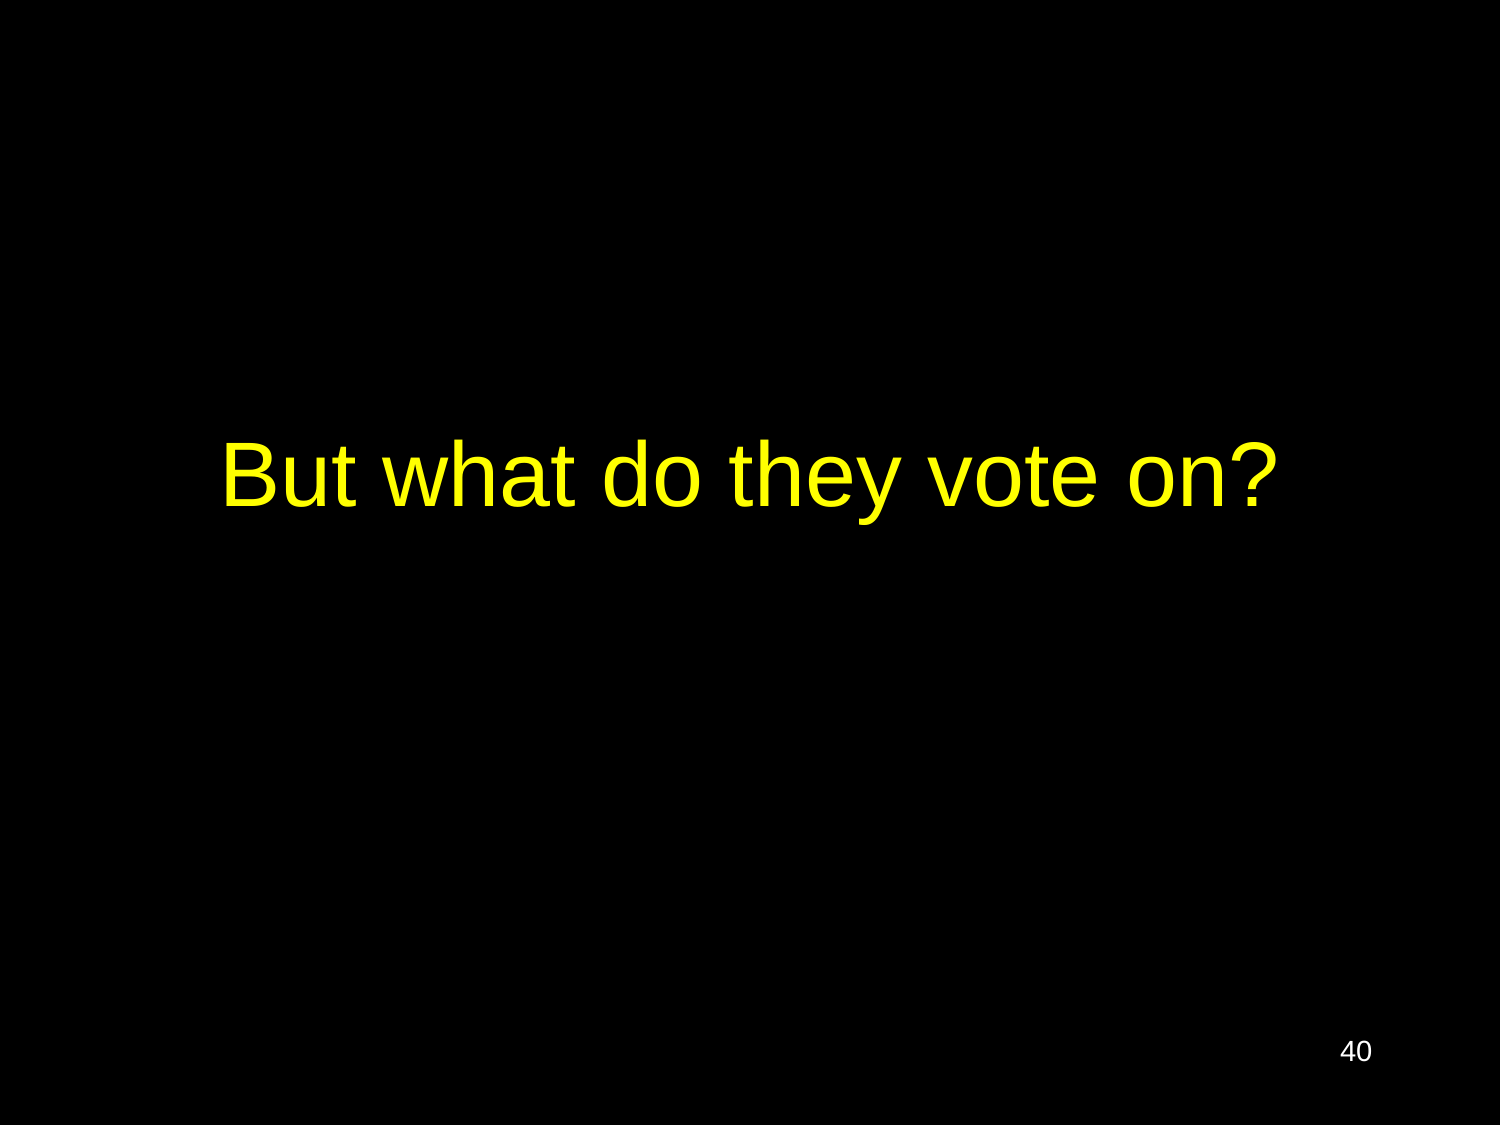

# But what do they vote on?
40